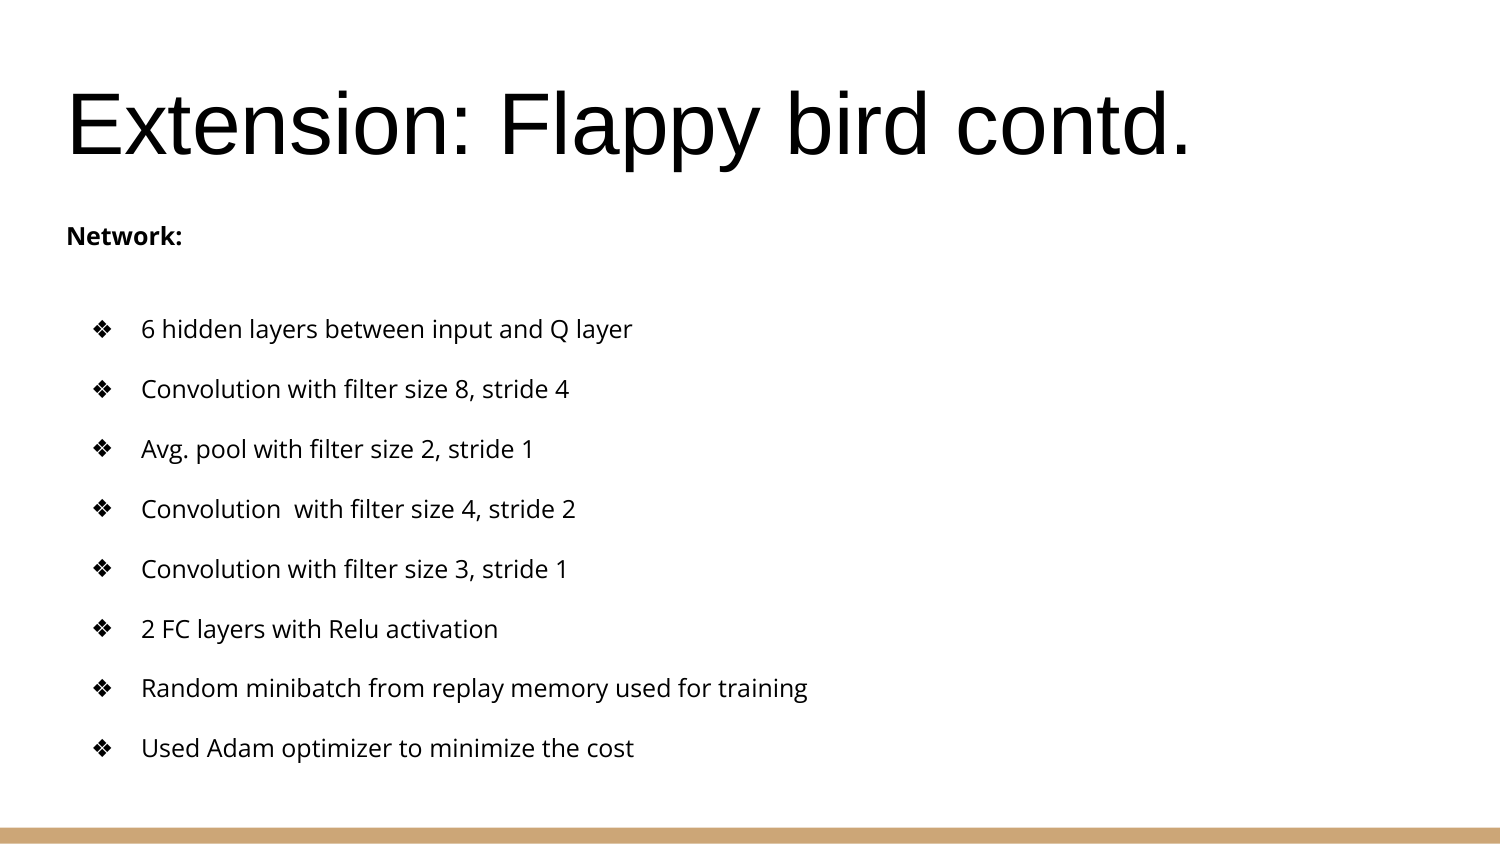

# Extension: Flappy bird contd.
Network:
6 hidden layers between input and Q layer
Convolution with filter size 8, stride 4
Avg. pool with filter size 2, stride 1
Convolution  with filter size 4, stride 2
Convolution with filter size 3, stride 1
2 FC layers with Relu activation
Random minibatch from replay memory used for training
Used Adam optimizer to minimize the cost